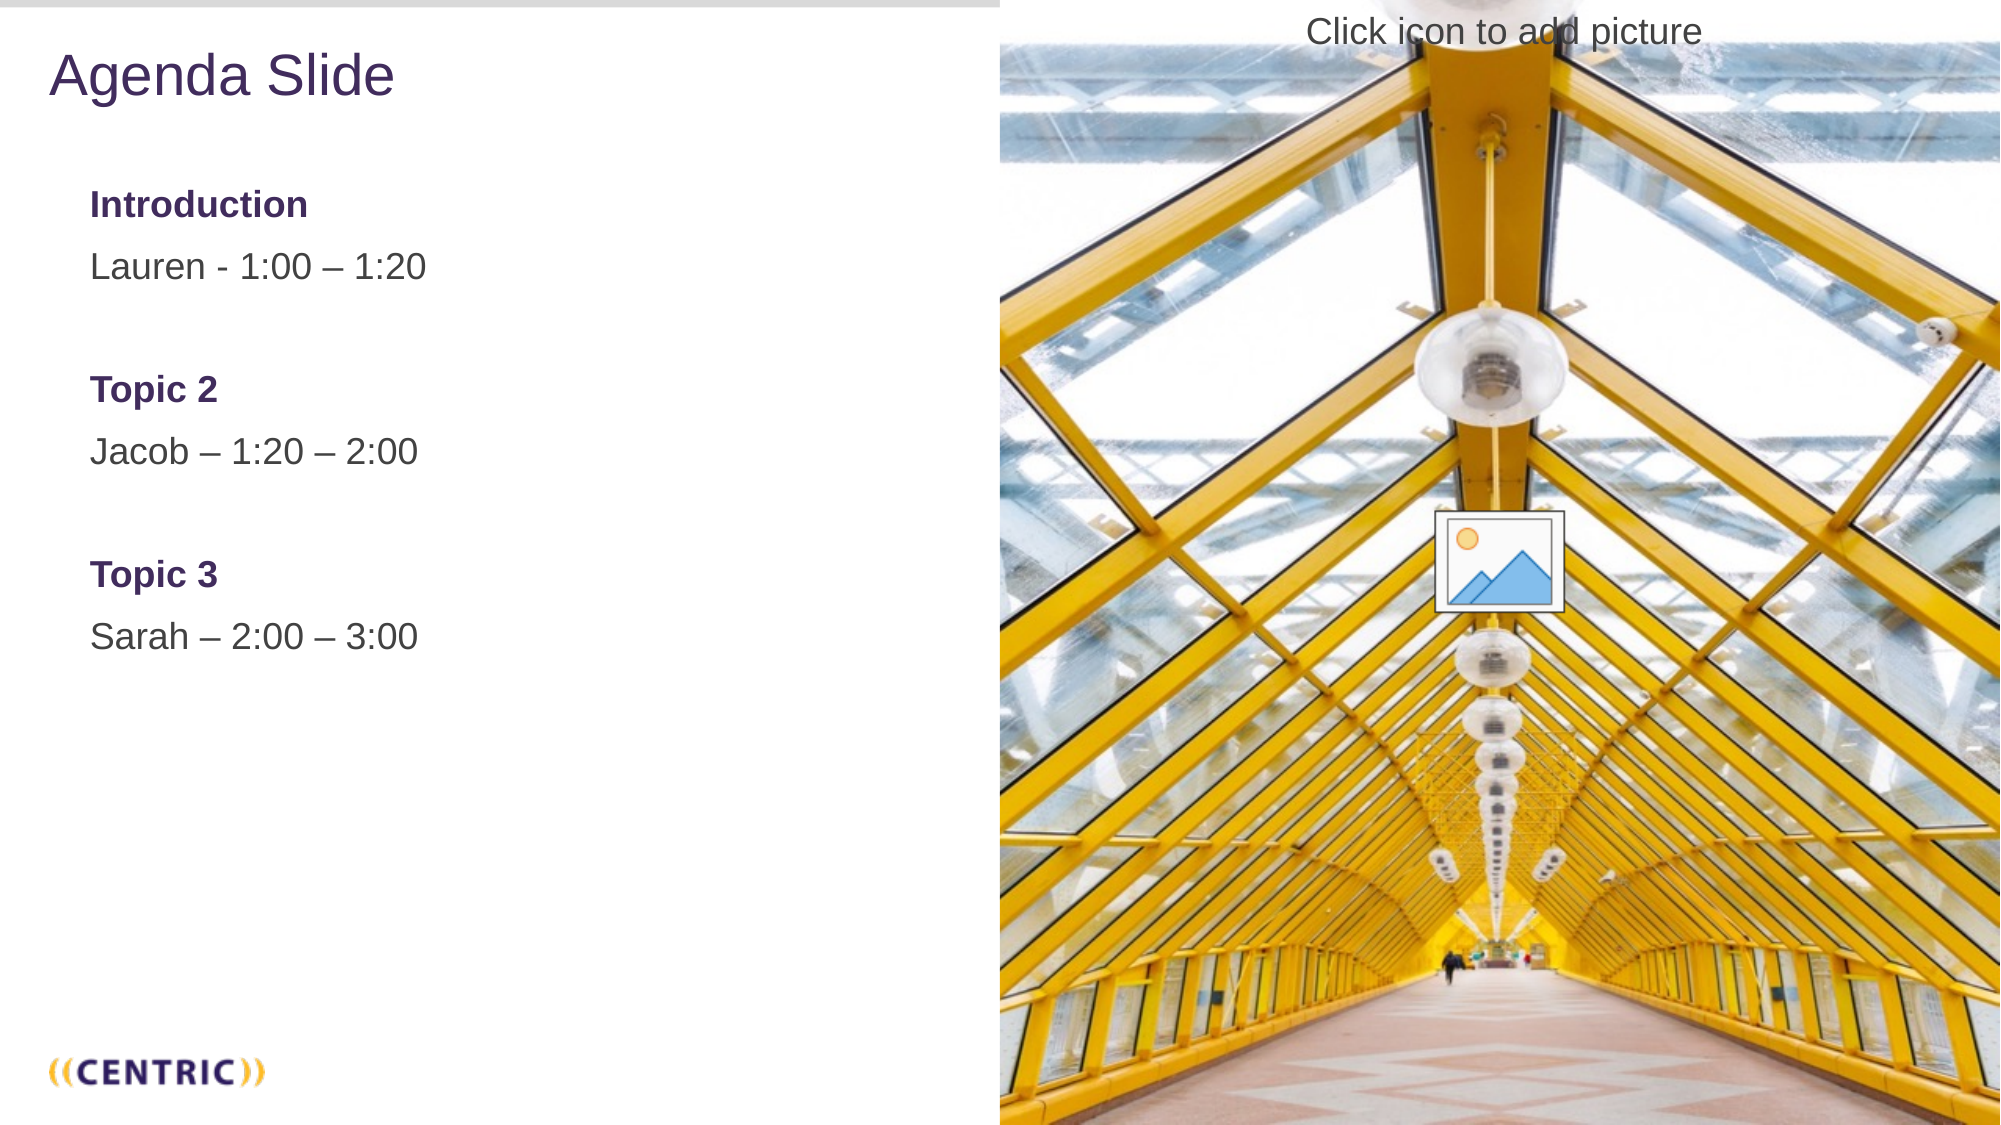

# Agenda Slide
Introduction
Lauren - 1:00 – 1:20

Topic 2
Jacob – 1:20 – 2:00

Topic 3
Sarah – 2:00 – 3:00